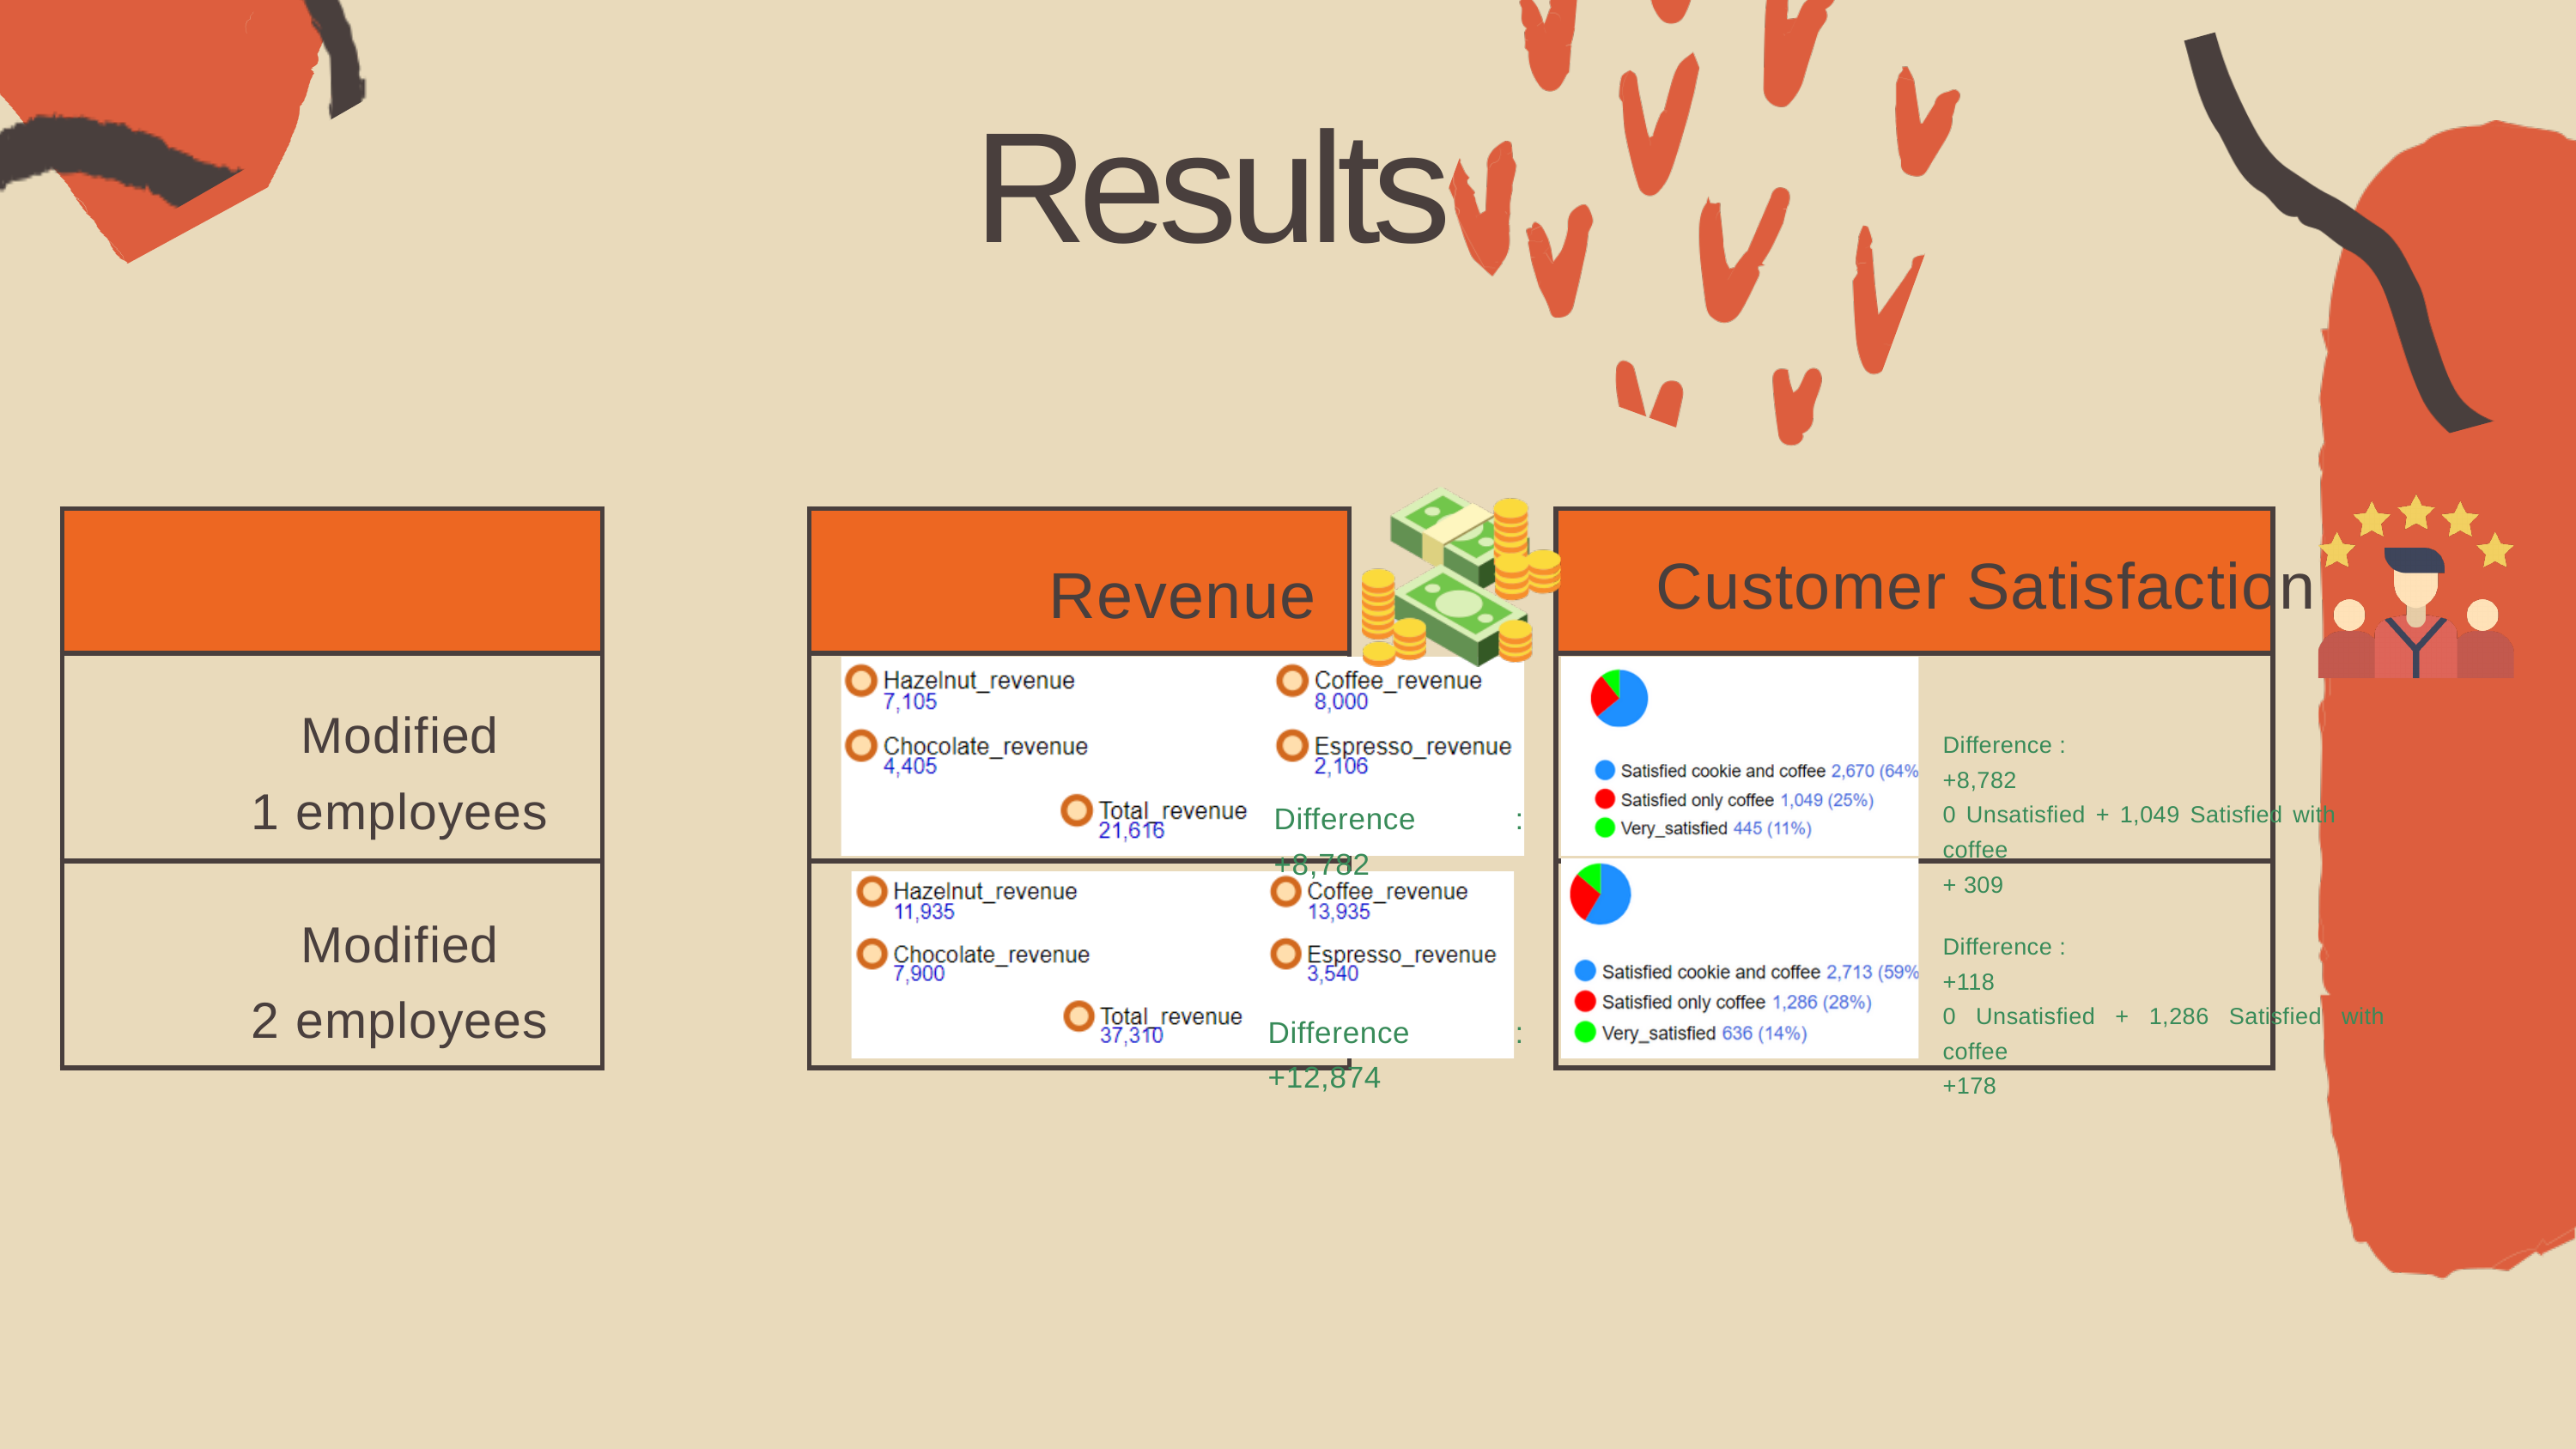

Results

|  |
| --- |
|  |
|  |
|  |
| --- |
|  |
|  |
|  |
| --- |
|  |
|  |
Customer Satisfaction
Revenue

Modified
1 employees
Difference :
+8,782
0 Unsatisfied + 1,049 Satisfied with coffee
+ 309
Difference : +8,782

Modified
2 employees
Difference :
+118
0 Unsatisfied + 1,286 Satisfied with coffee
+178
Difference : +12,874